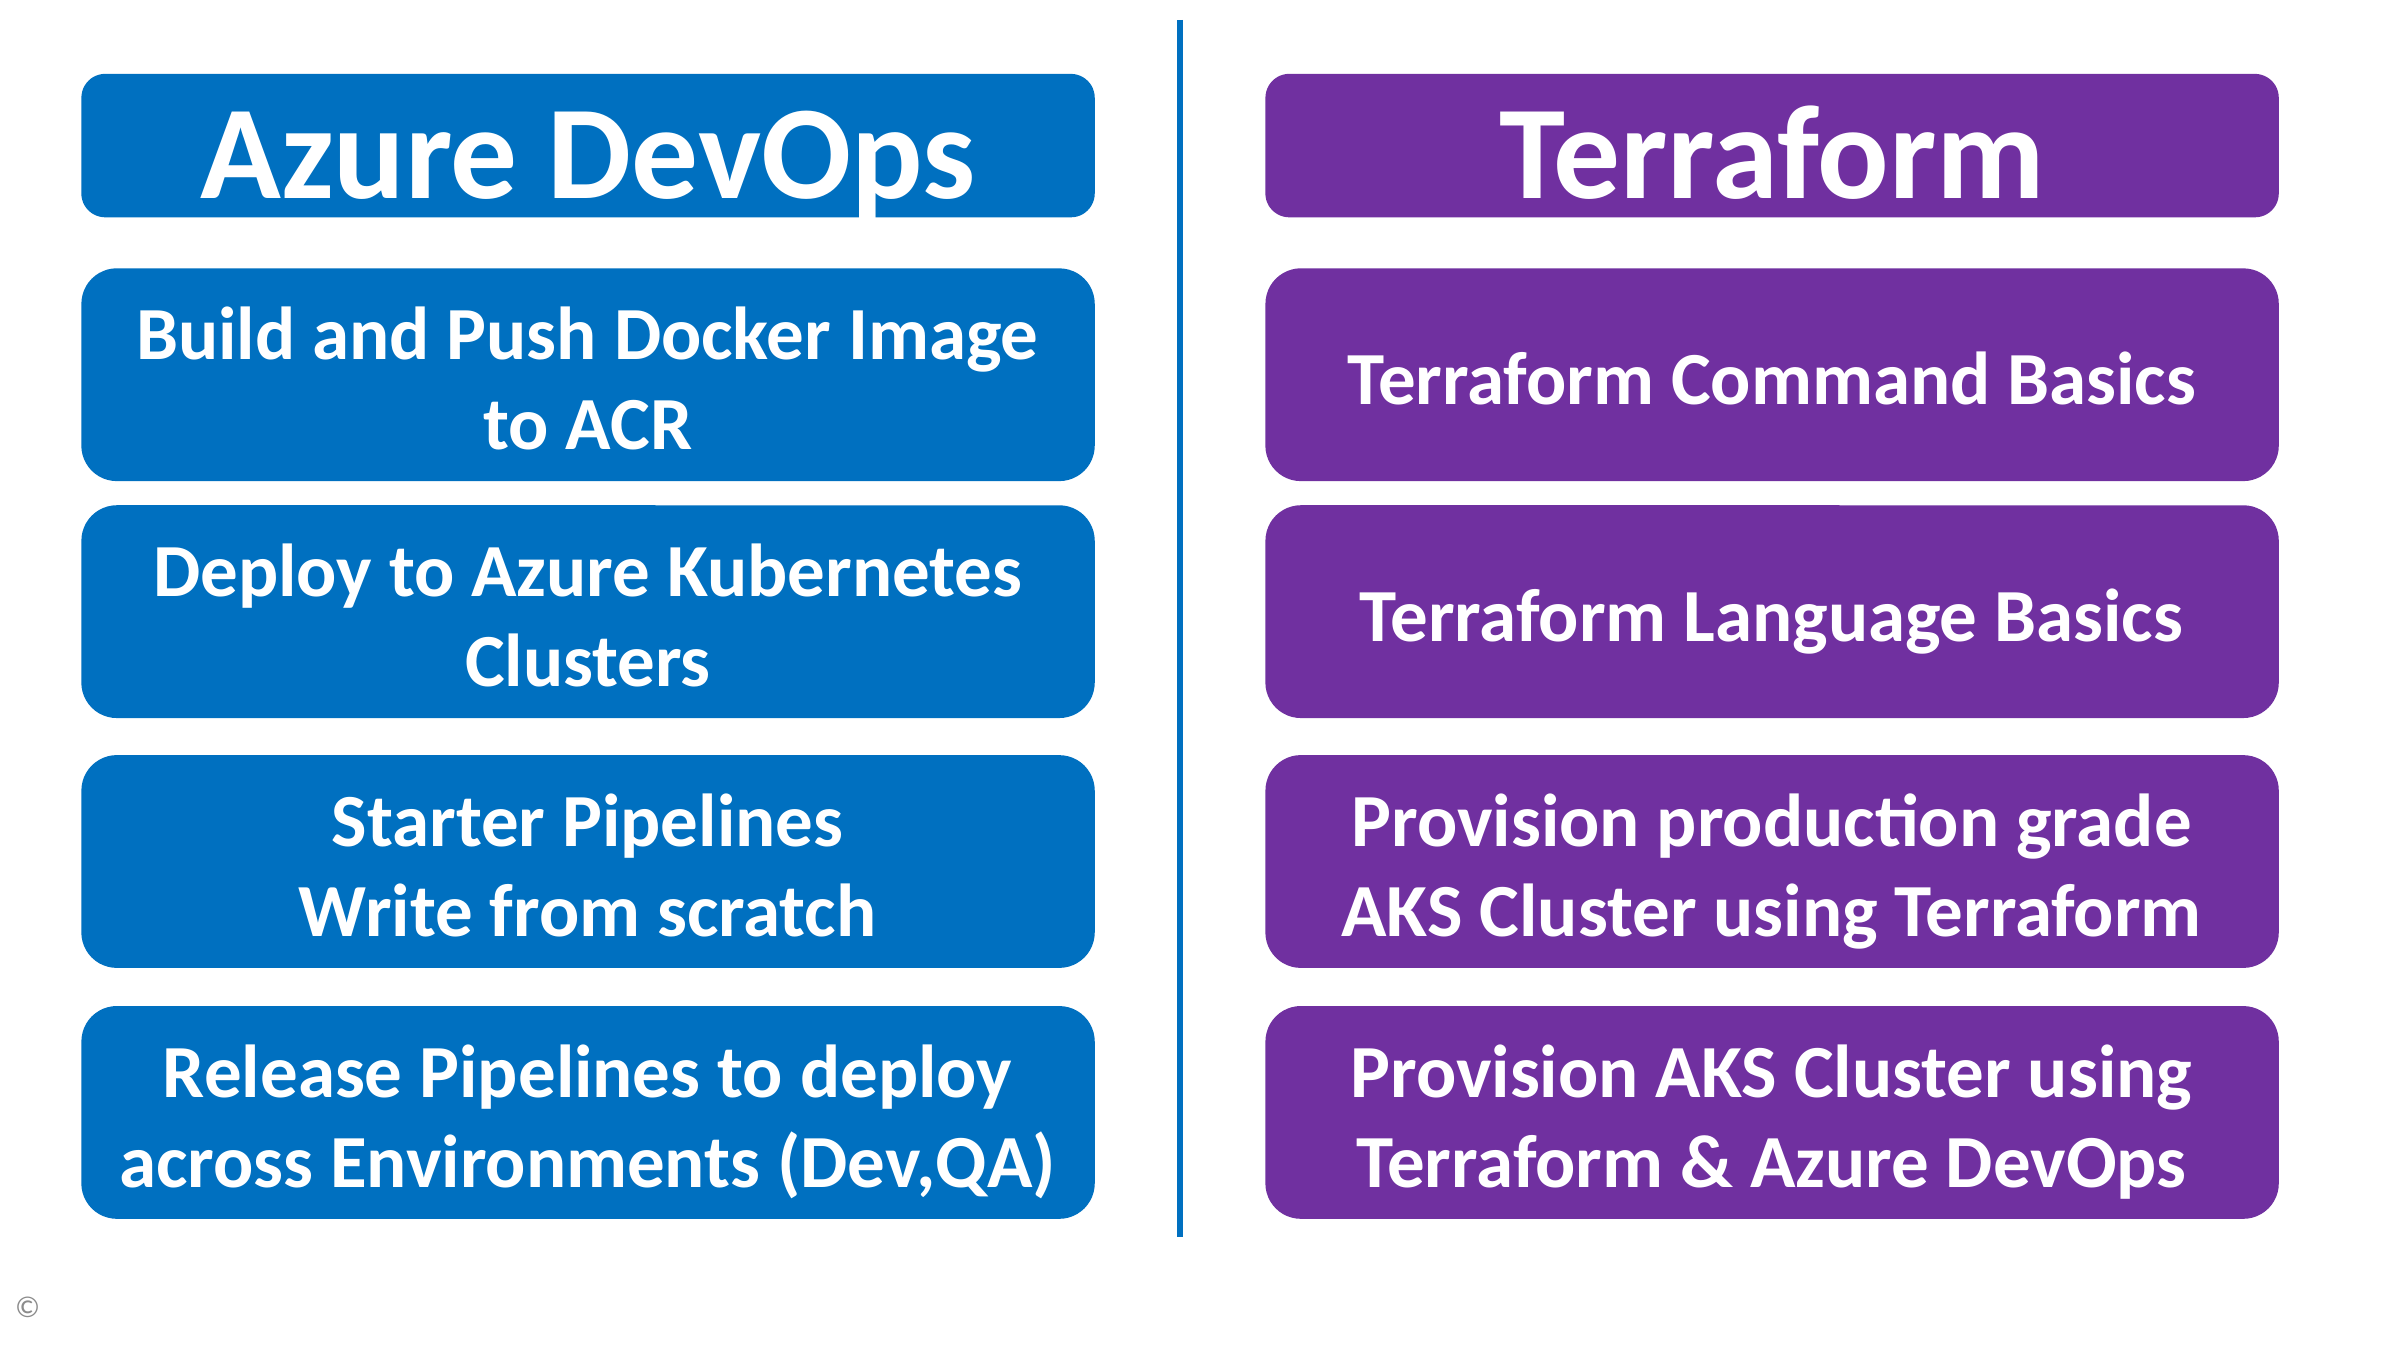

Azure DevOps
Terraform
Build and Push Docker Image to ACR
Terraform Command Basics
Deploy to Azure Kubernetes Clusters
Terraform Language Basics
Starter Pipelines
Write from scratch
Provision production grade AKS Cluster using Terraform
Release Pipelines to deploy across Environments (Dev,QA)
Provision AKS Cluster using Terraform & Azure DevOps
©